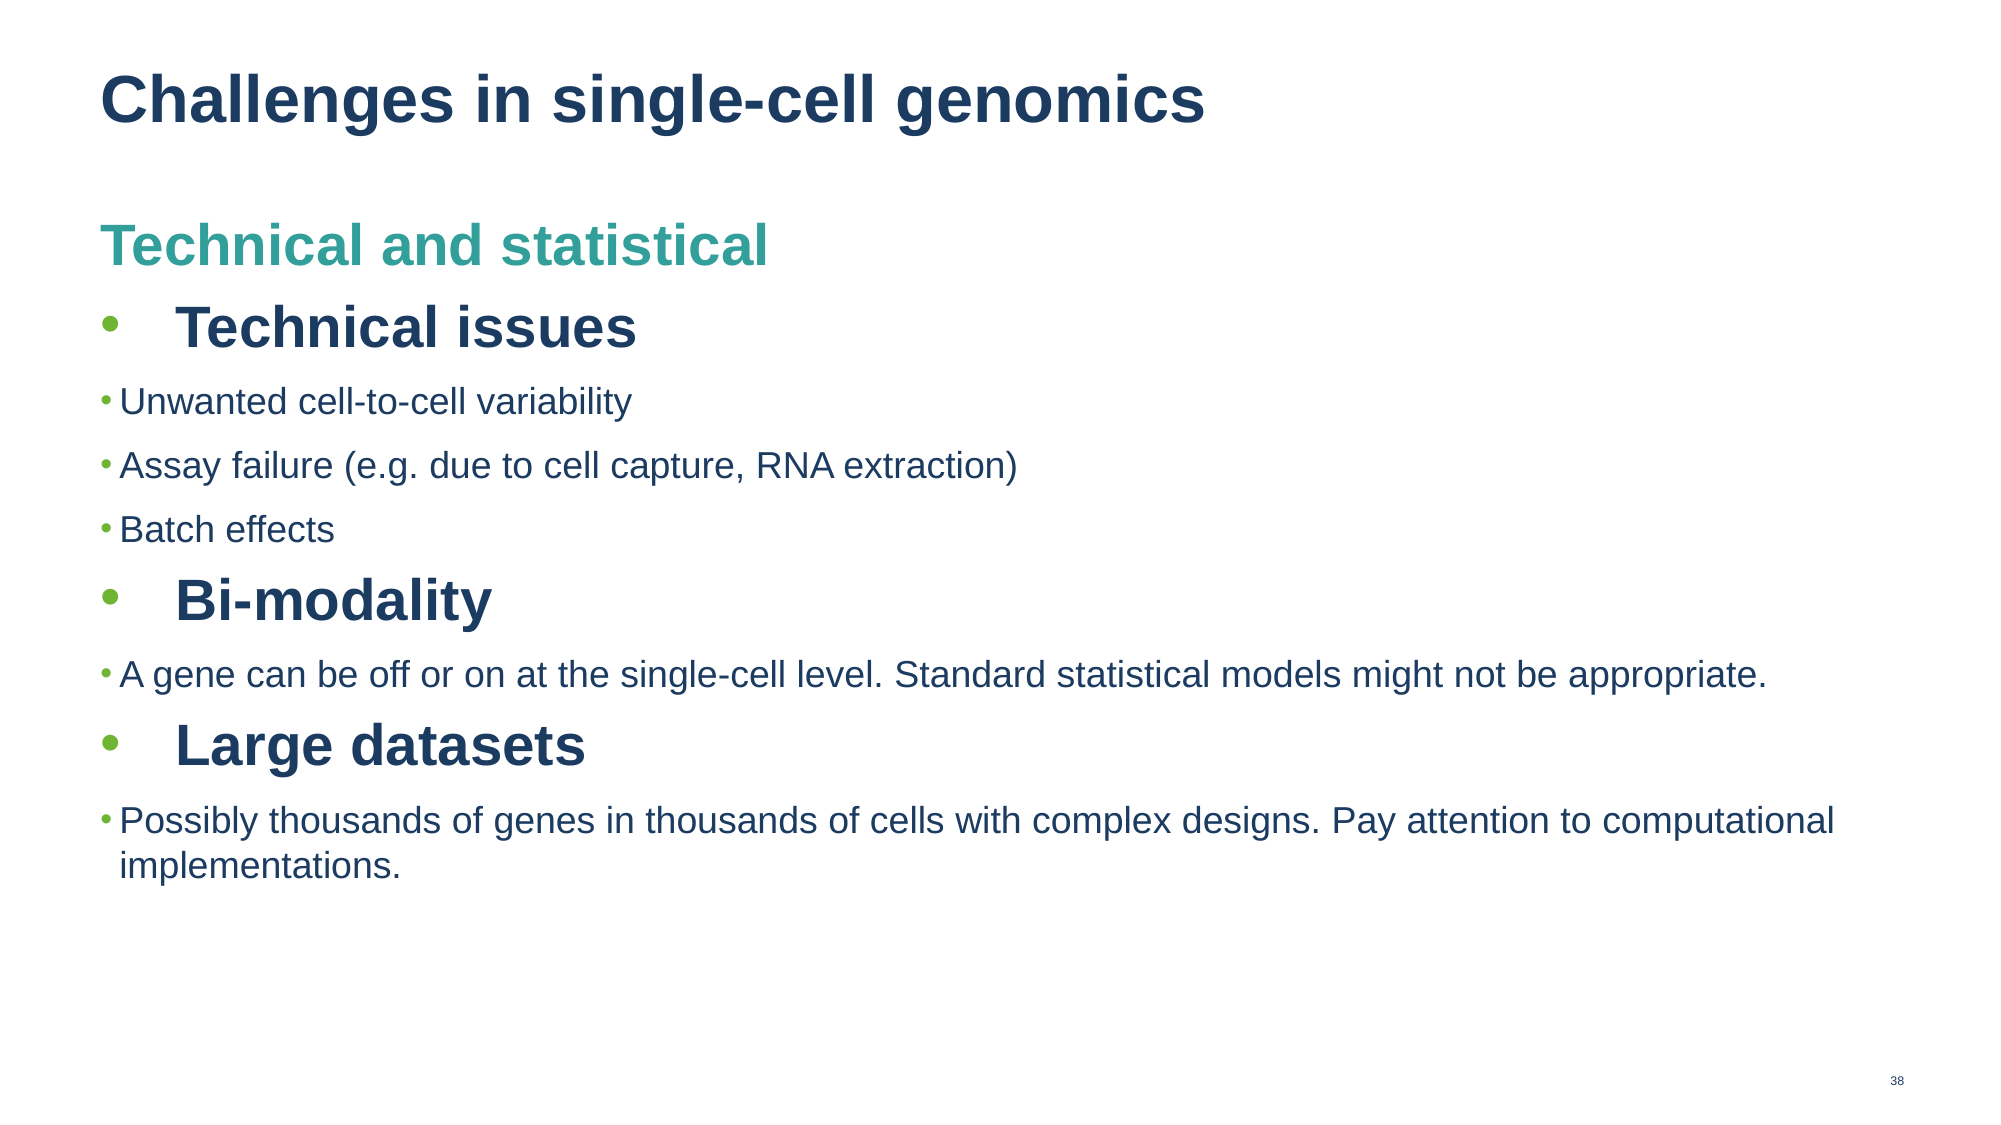

# Challenges in single-cell genomics
Technical and statistical
Technical issues
Unwanted cell-to-cell variability
Assay failure (e.g. due to cell capture, RNA extraction)
Batch effects
Bi-modality
A gene can be off or on at the single-cell level. Standard statistical models might not be appropriate.
Large datasets
Possibly thousands of genes in thousands of cells with complex designs. Pay attention to computational implementations.

38